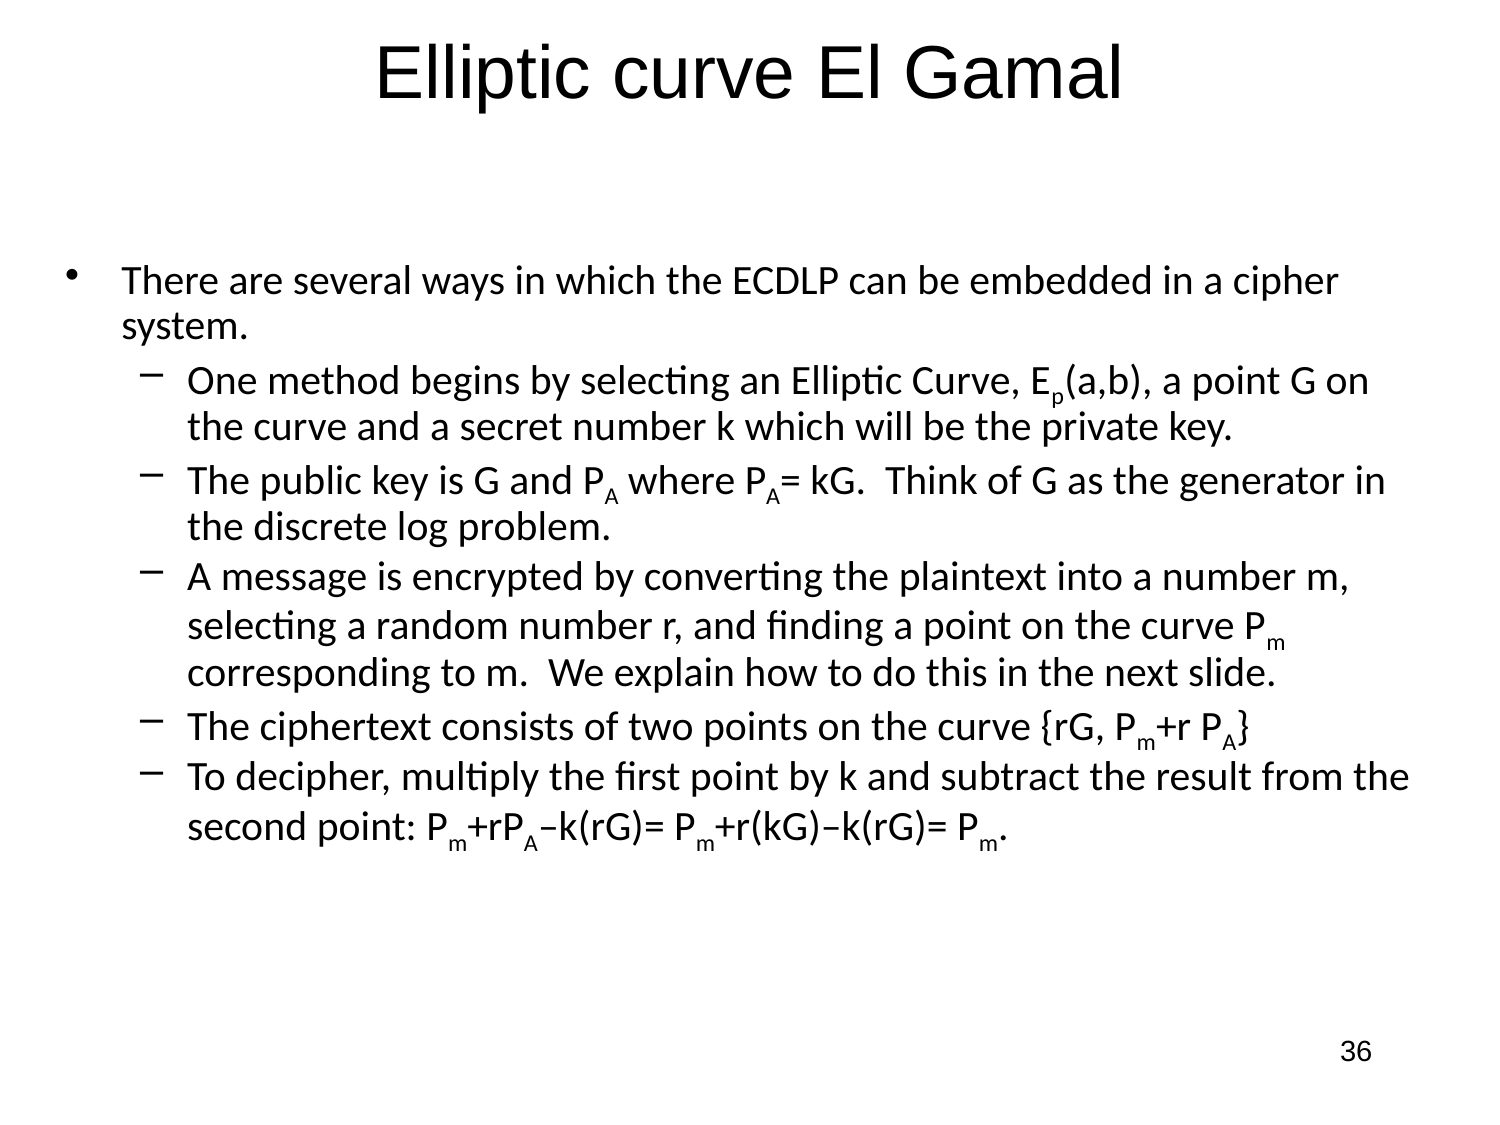

# Elliptic curve El Gamal
There are several ways in which the ECDLP can be embedded in a cipher system.
One method begins by selecting an Elliptic Curve, Ep(a,b), a point G on the curve and a secret number k which will be the private key.
The public key is G and PA where PA= kG.  Think of G as the generator in the discrete log problem.
A message is encrypted by converting the plaintext into a number m, selecting a random number r, and finding a point on the curve Pm corresponding to m.  We explain how to do this in the next slide.
The ciphertext consists of two points on the curve {rG, Pm+r PA}
To decipher, multiply the first point by k and subtract the result from the second point: Pm+rPA–k(rG)= Pm+r(kG)–k(rG)= Pm.
36